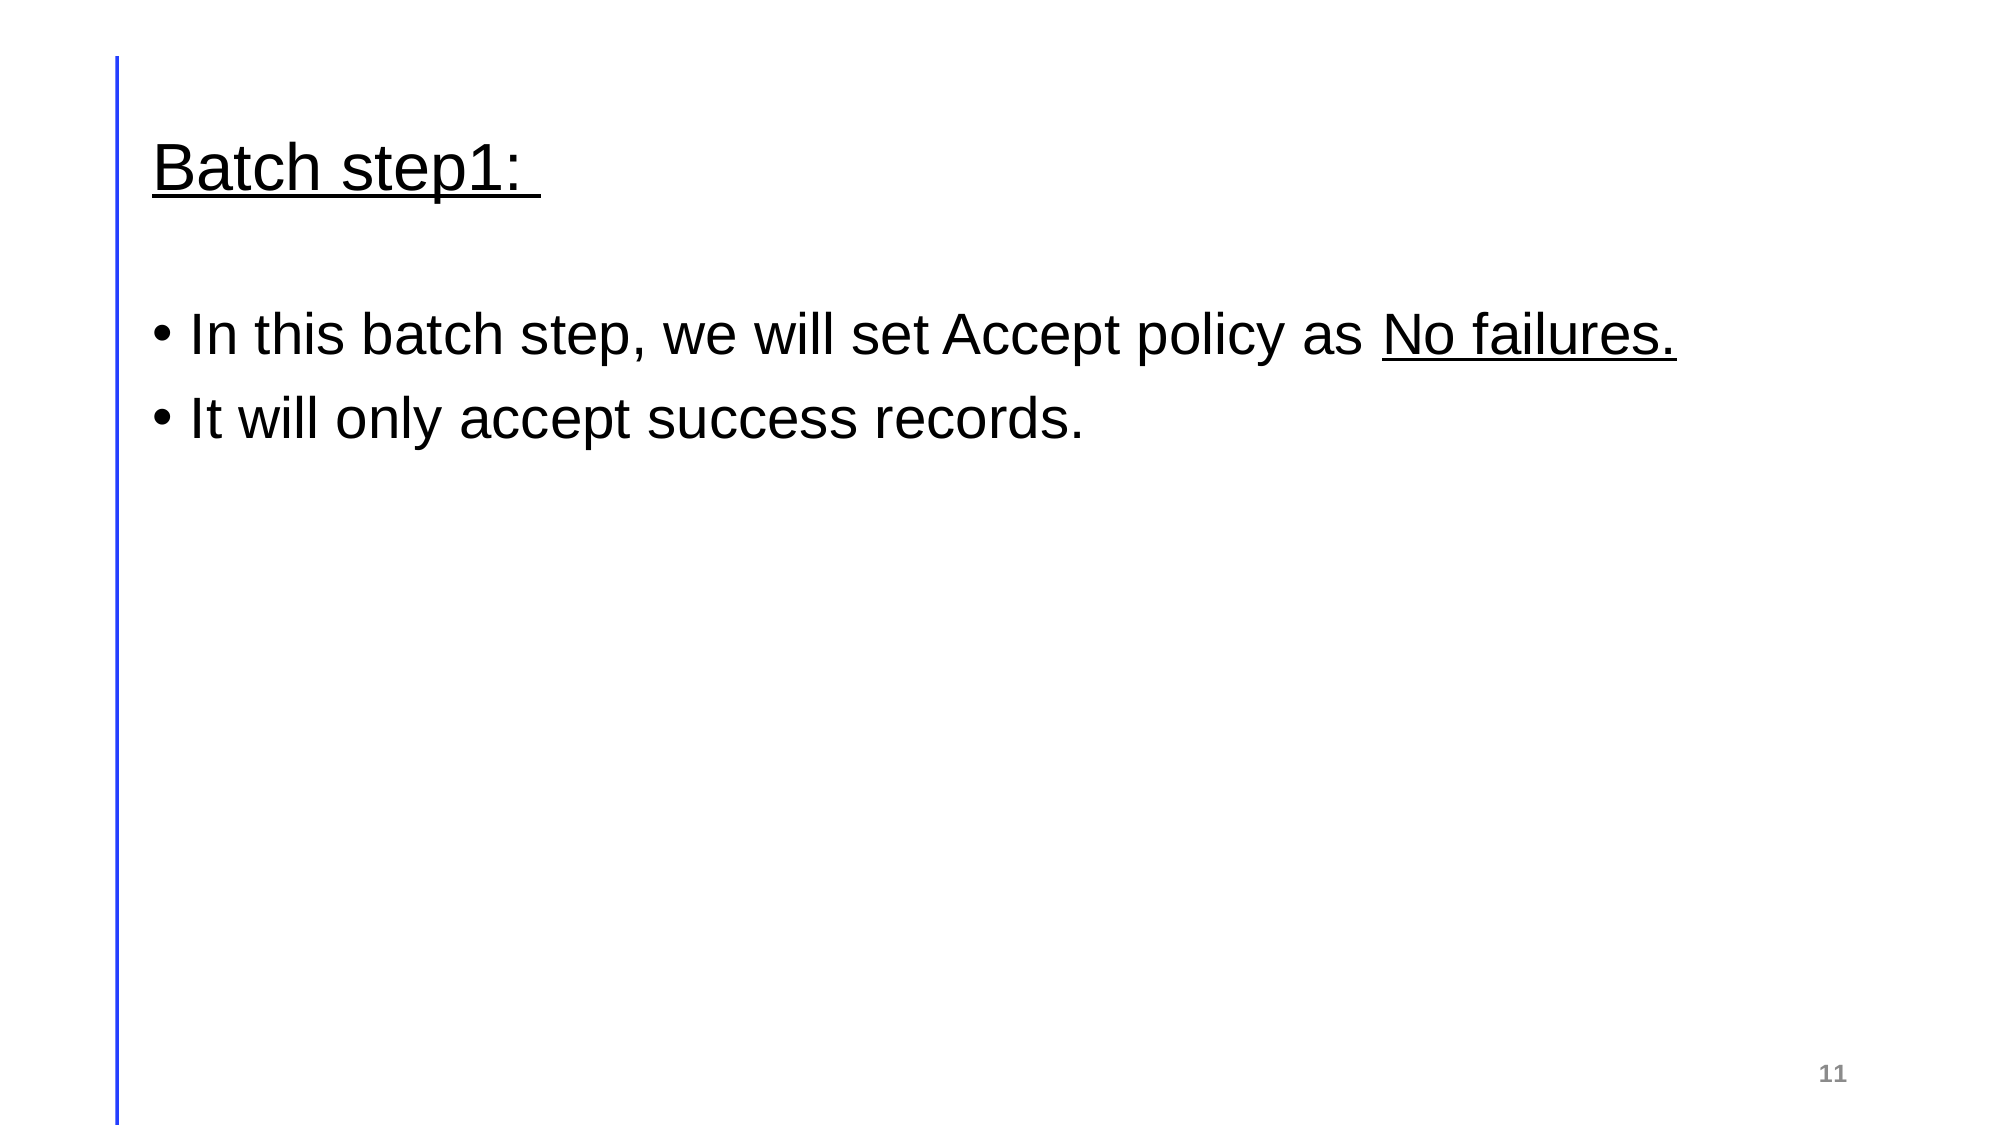

# Batch step1:
In this batch step, we will set Accept policy as No failures.
It will only accept success records.
11